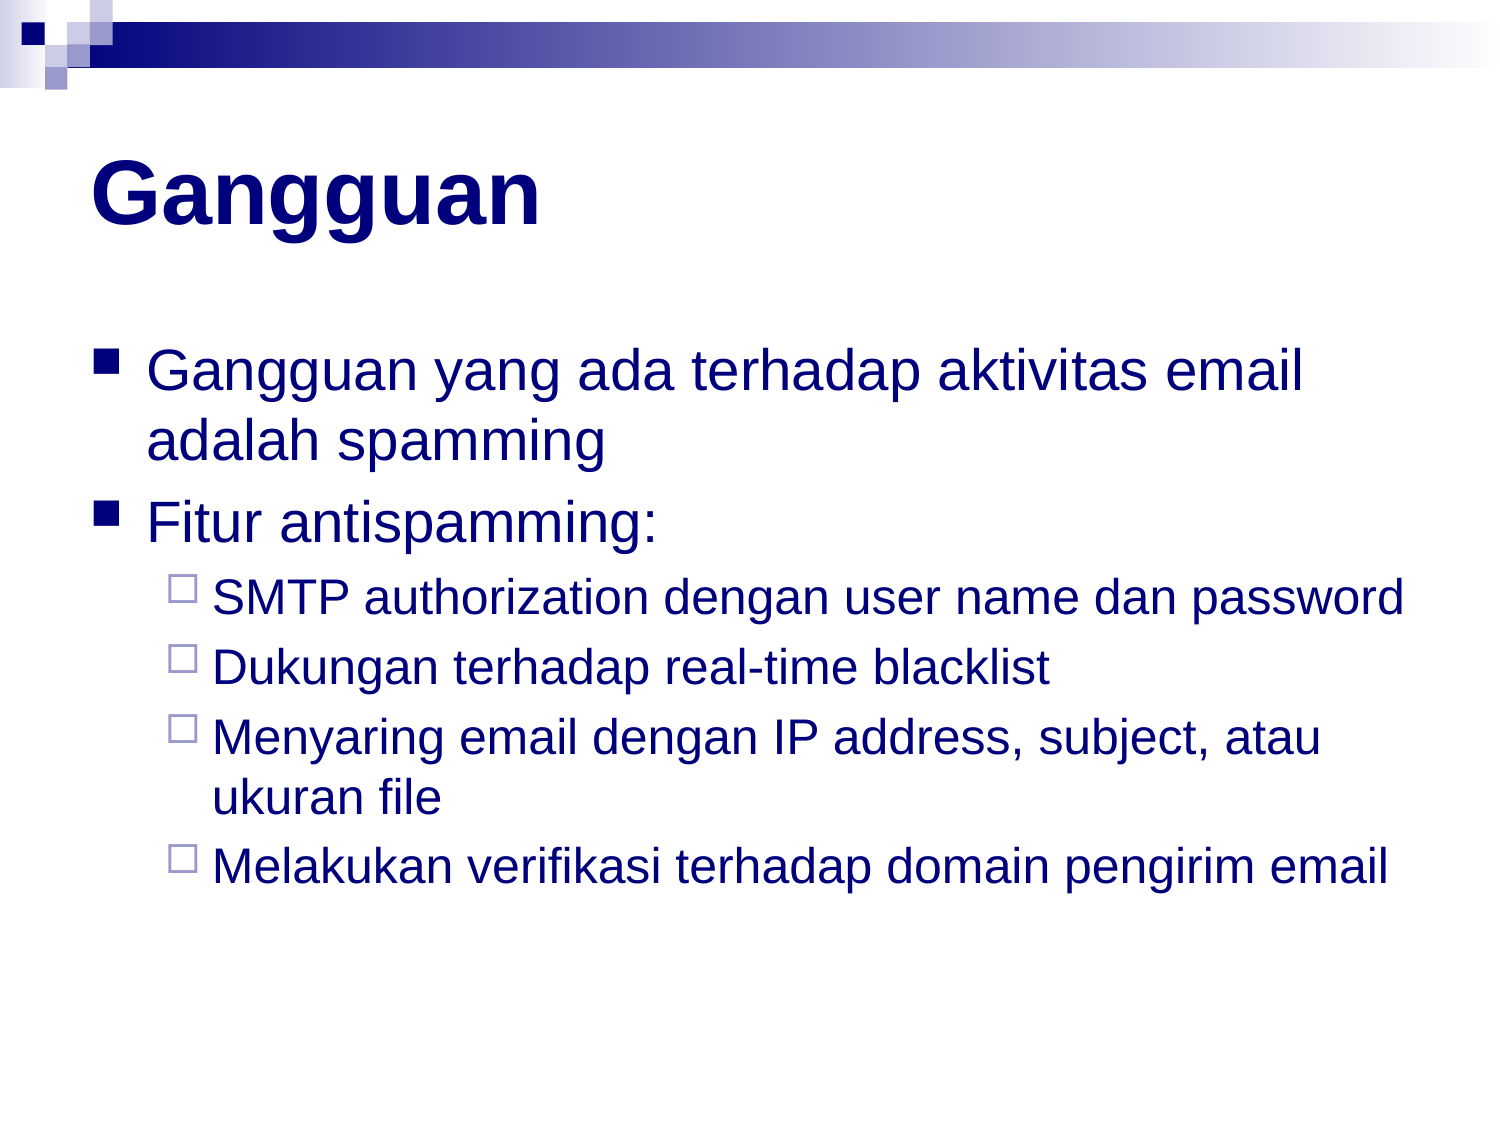

# Gangguan
Gangguan yang ada terhadap aktivitas email adalah spamming
Fitur antispamming:
SMTP authorization dengan user name dan password
Dukungan terhadap real-time blacklist
Menyaring email dengan IP address, subject, atau ukuran file
Melakukan verifikasi terhadap domain pengirim email